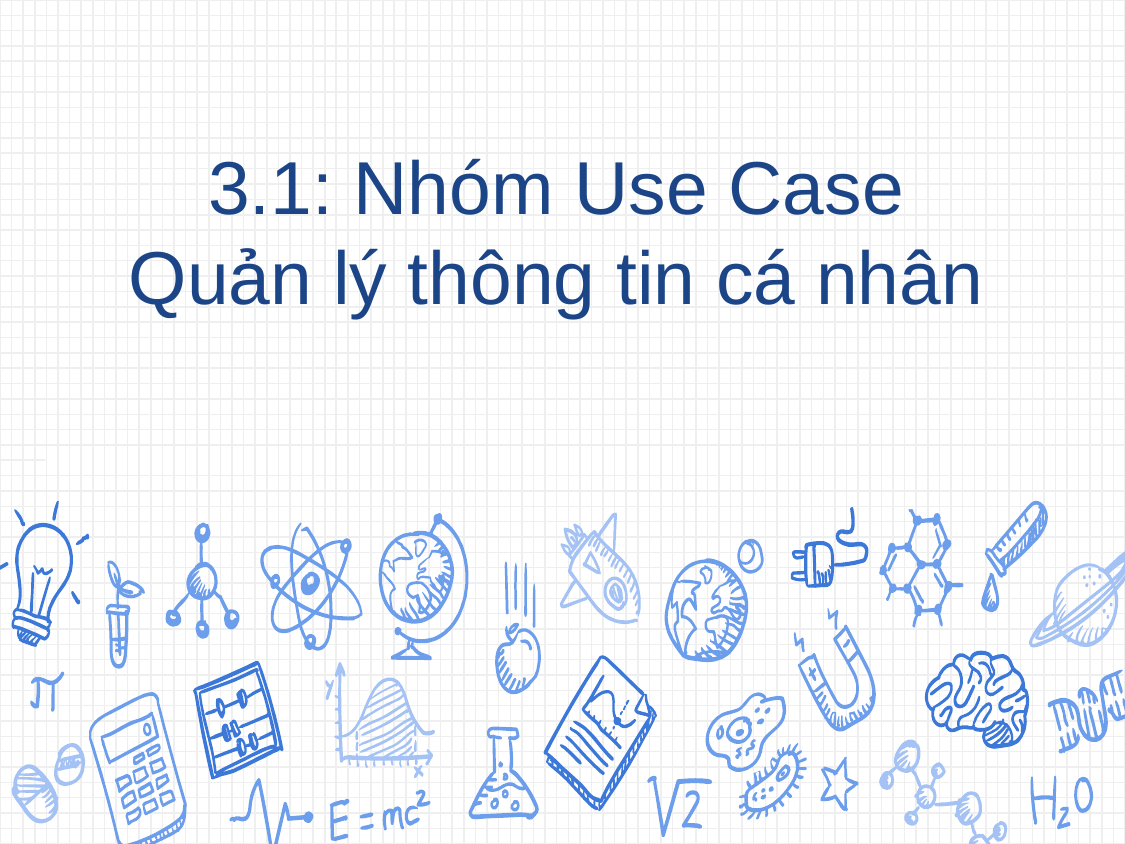

# 3.1: Nhóm Use Case Quản lý thông tin cá nhân